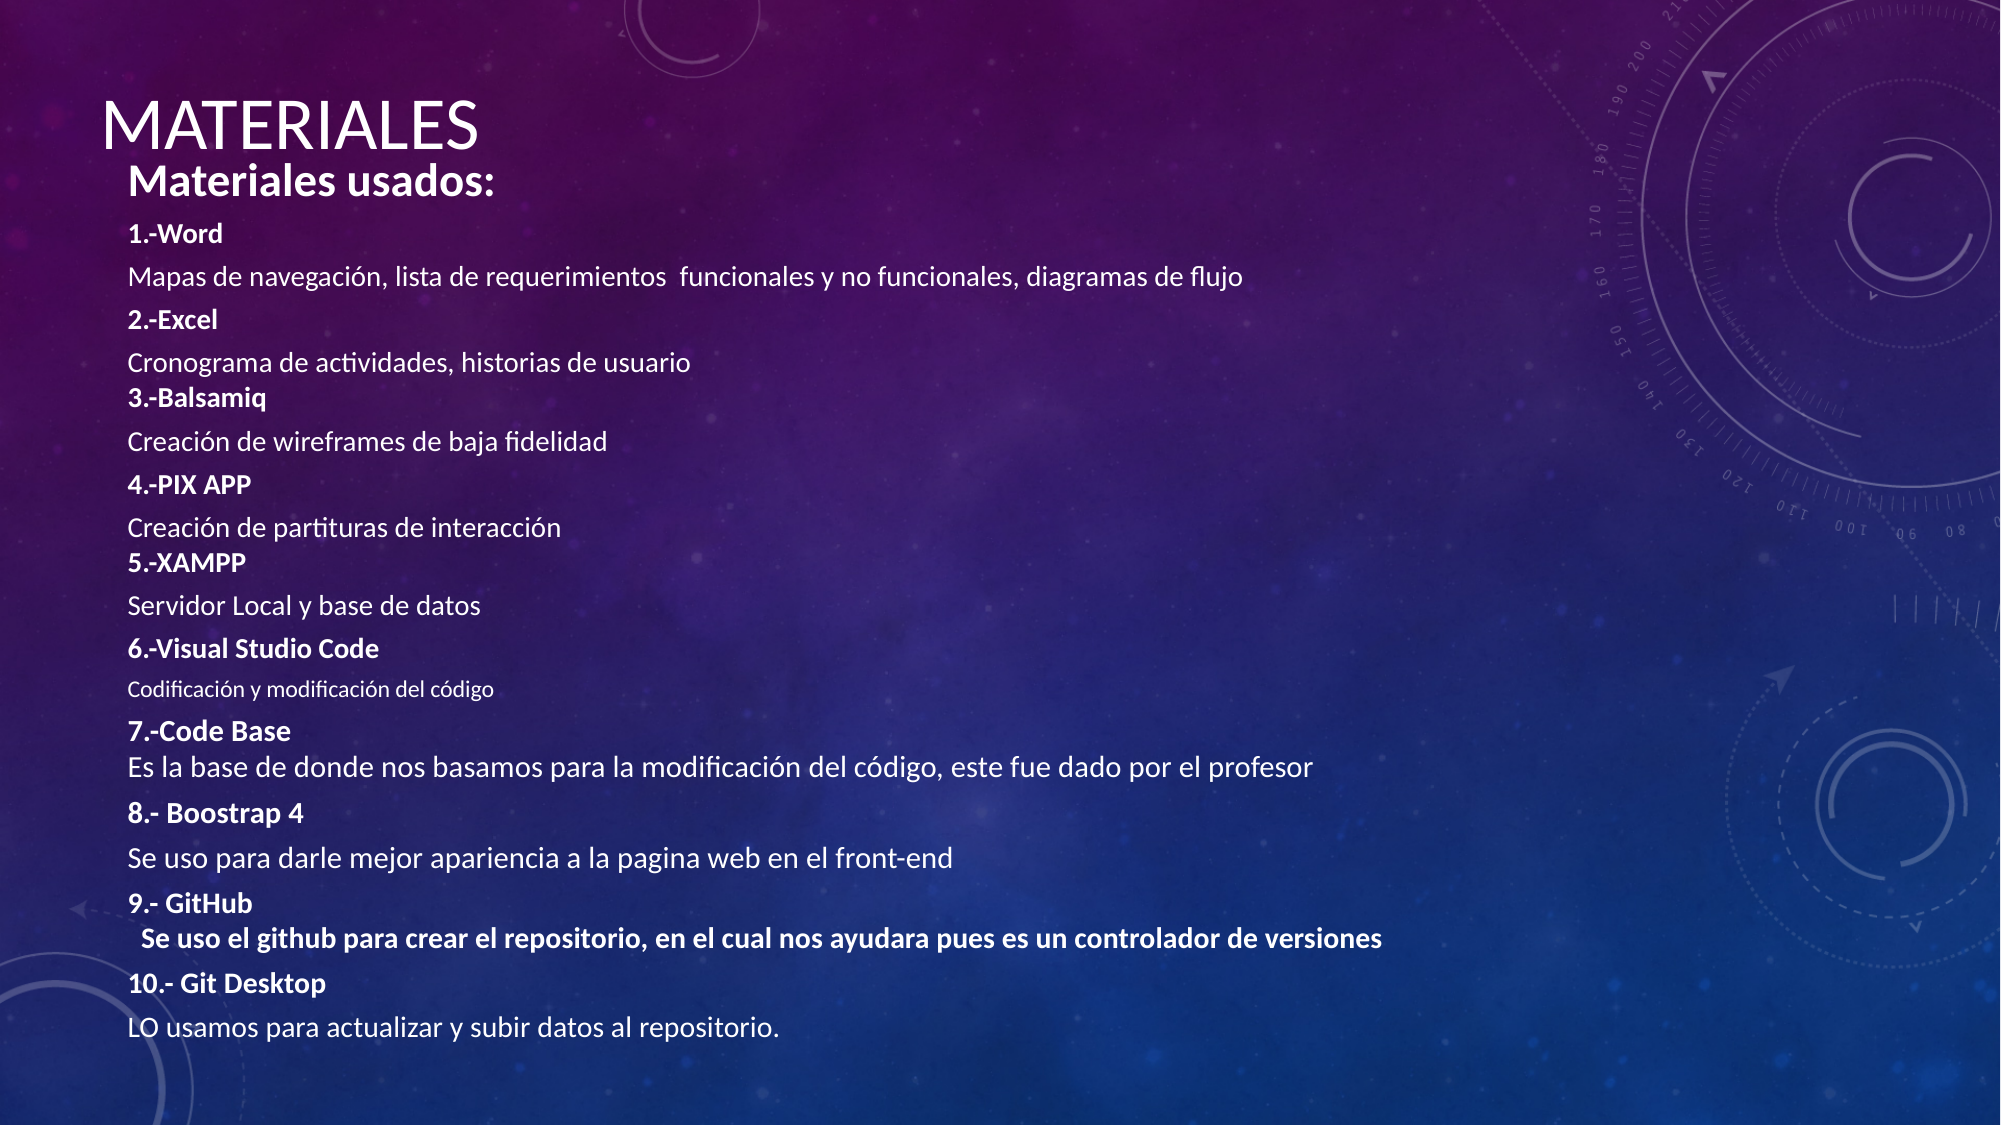

# Materiales
Materiales usados:
1.-Word
Mapas de navegación, lista de requerimientos  funcionales y no funcionales, diagramas de flujo
2.-Excel
Cronograma de actividades, historias de usuario
3.-Balsamiq
Creación de wireframes de baja fidelidad
4.-PIX APP
Creación de partituras de interacción
5.-XAMPP
Servidor Local y base de datos
6.-Visual Studio Code
Codificación y modificación del código
7.-Code Base
Es la base de donde nos basamos para la modificación del código, este fue dado por el profesor
8.- Boostrap 4
Se uso para darle mejor apariencia a la pagina web en el front-end
9.- GitHub
  Se uso el github para crear el repositorio, en el cual nos ayudara pues es un controlador de versiones
10.- Git Desktop
LO usamos para actualizar y subir datos al repositorio.